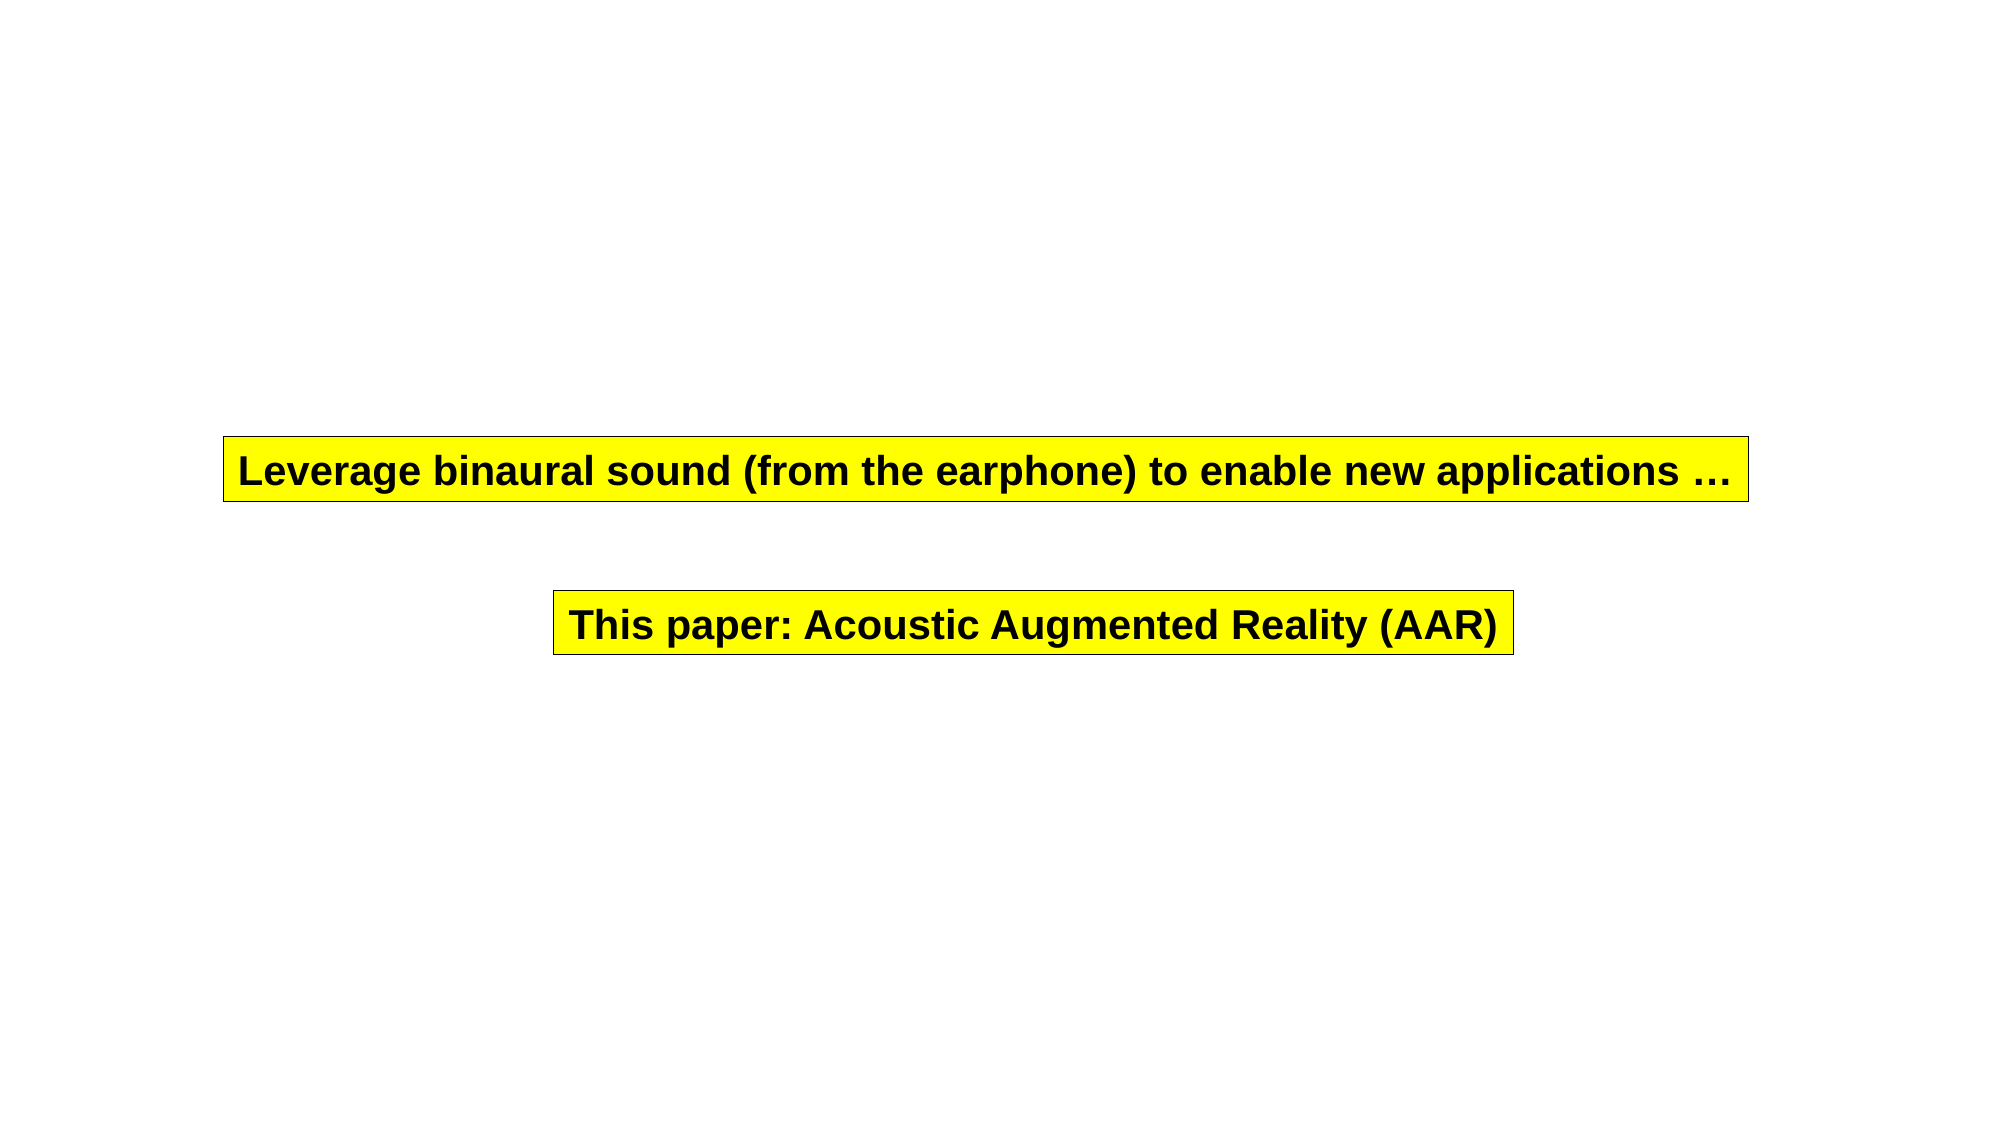

Leverage binaural sound (from the earphone) to enable new applications …
This paper: Acoustic Augmented Reality (AAR)